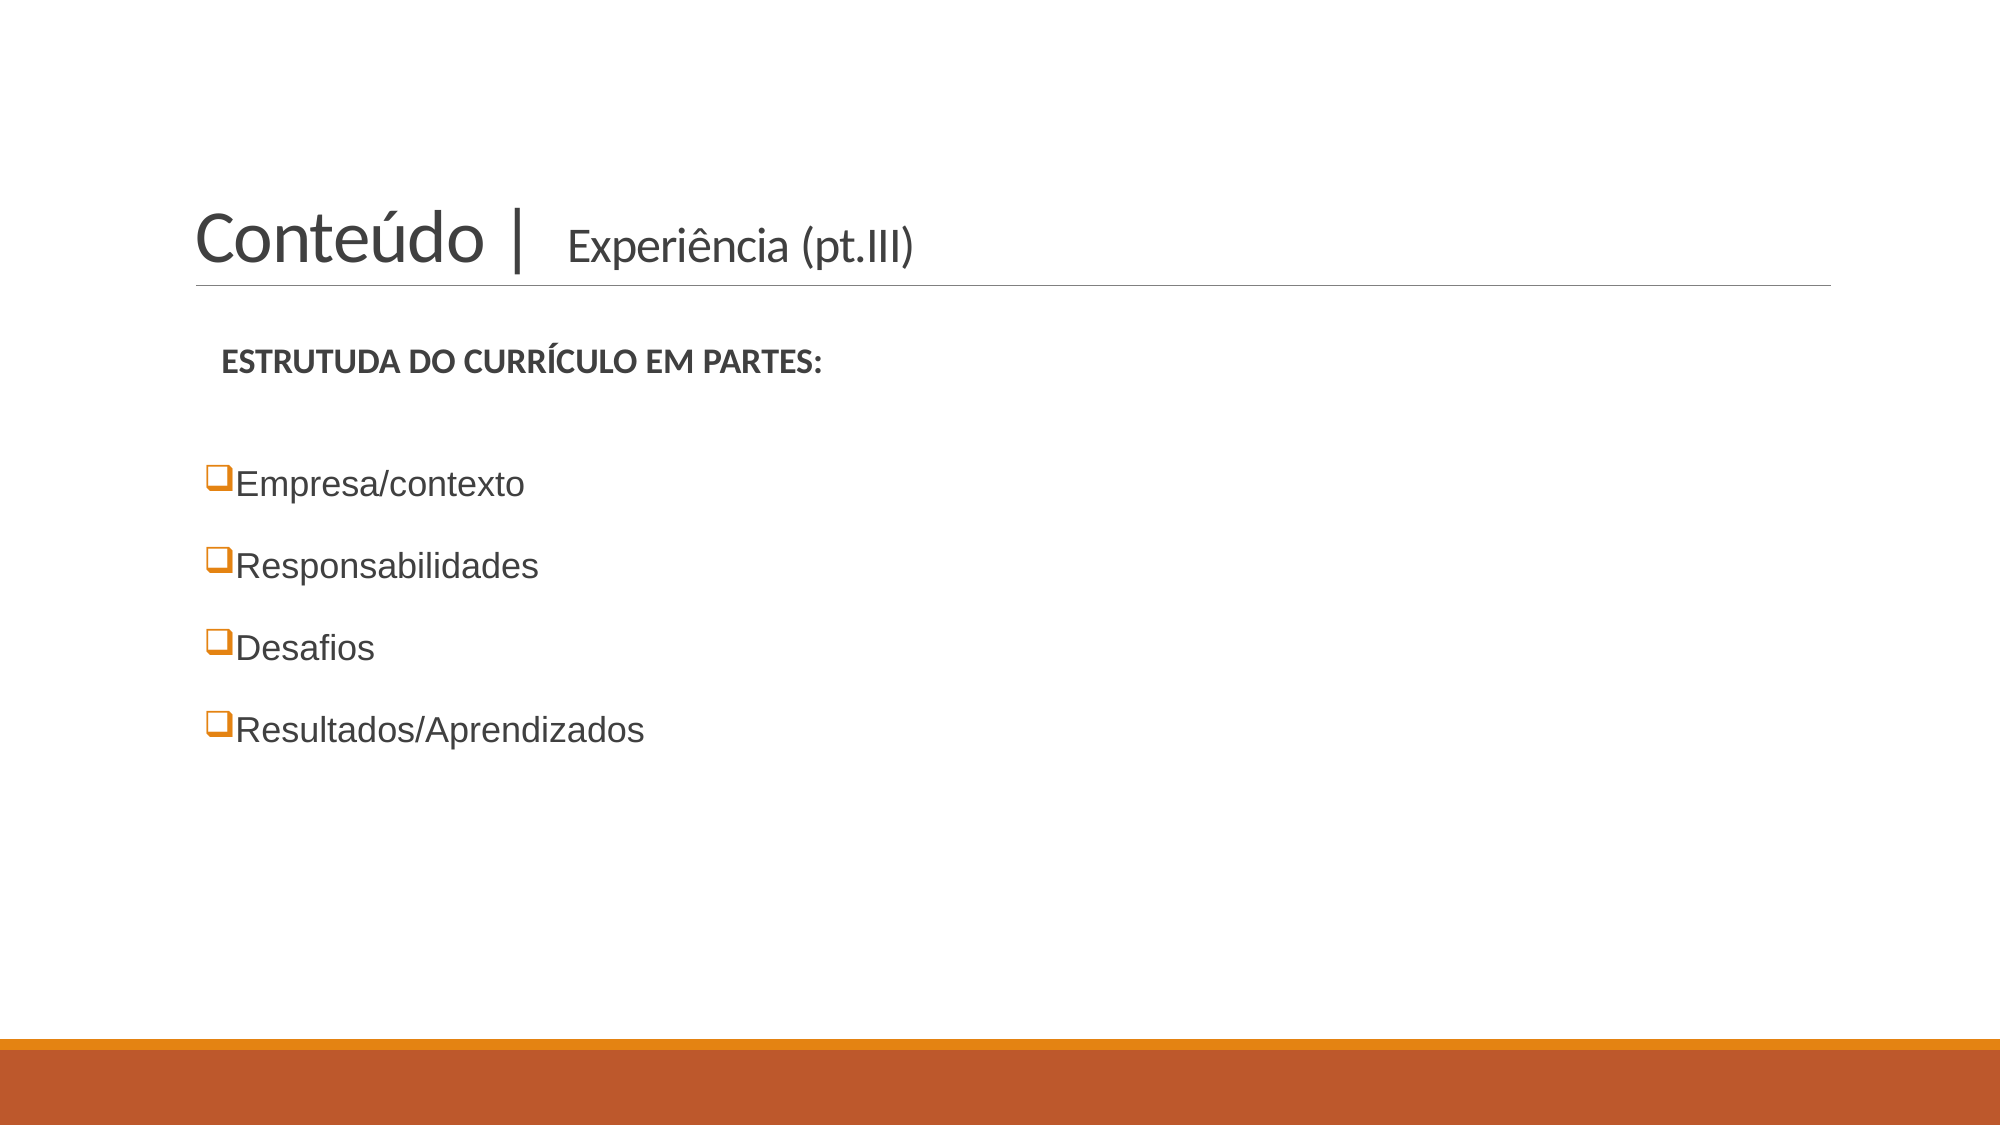

# Conteúdo |  Experiência (pt.III)

     ESTRUTUDA DO CURRÍCULO EM PARTES:

 Empresa/contexto

 Responsabilidades

 Desafios

 Resultados/Aprendizados